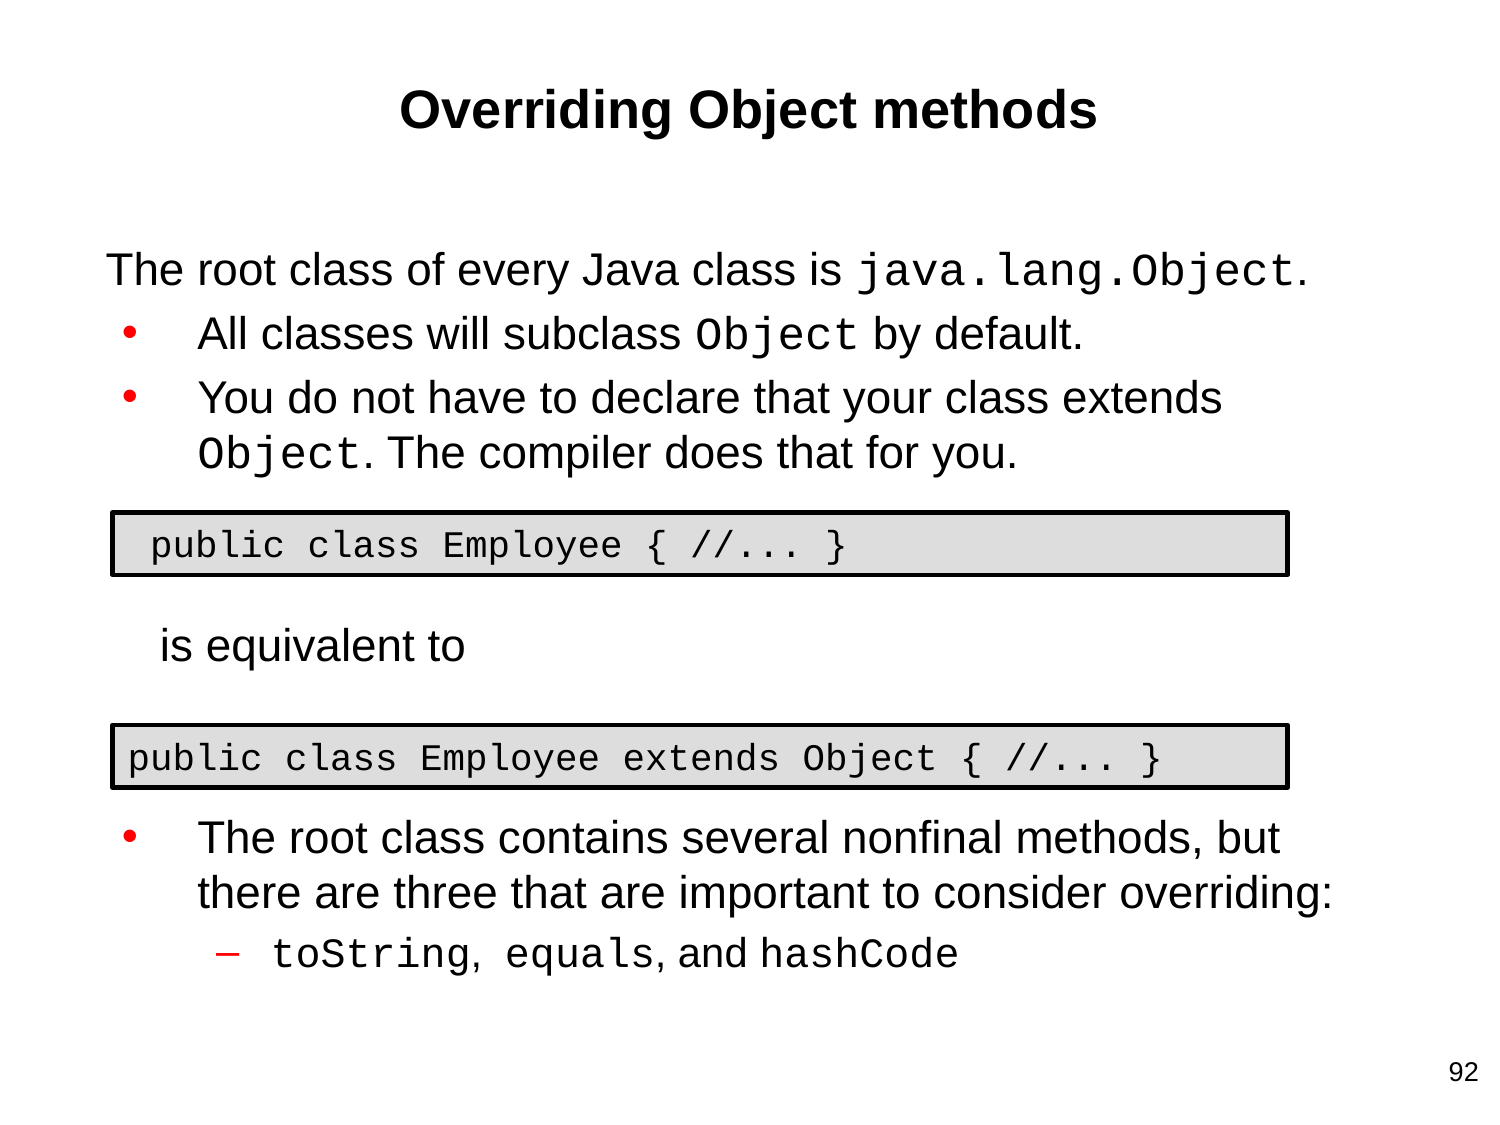

# Overriding Object methods
The root class of every Java class is java.lang.Object.
All classes will subclass Object by default.
You do not have to declare that your class extends Object. The compiler does that for you.

   is equivalent to

The root class contains several nonfinal methods, but there are three that are important to consider overriding:
toString,  equals, and hashCode
 public class Employee { //... }
public class Employee extends Object { //... }
92